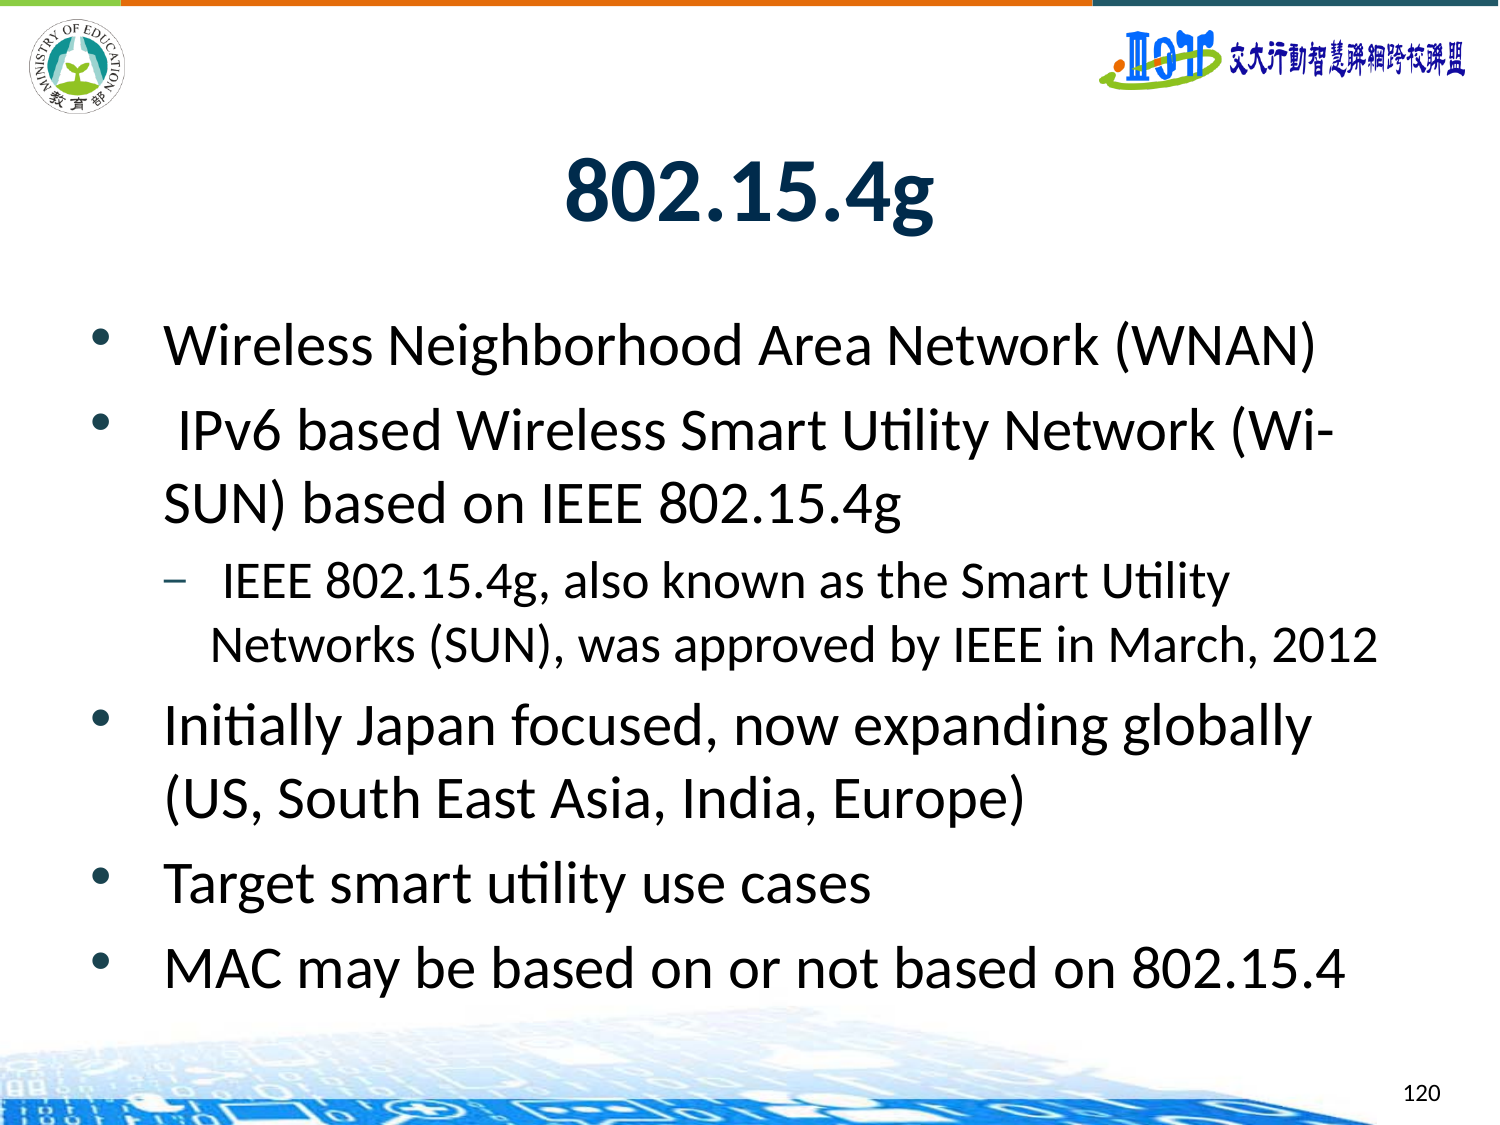

# 802.15.4g
Wireless Neighborhood Area Network (WNAN)
 IPv6 based Wireless Smart Utility Network (Wi-SUN) based on IEEE 802.15.4g
 IEEE 802.15.4g, also known as the Smart Utility Networks (SUN), was approved by IEEE in March, 2012
Initially Japan focused, now expanding globally (US, South East Asia, India, Europe)
Target smart utility use cases
MAC may be based on or not based on 802.15.4
120